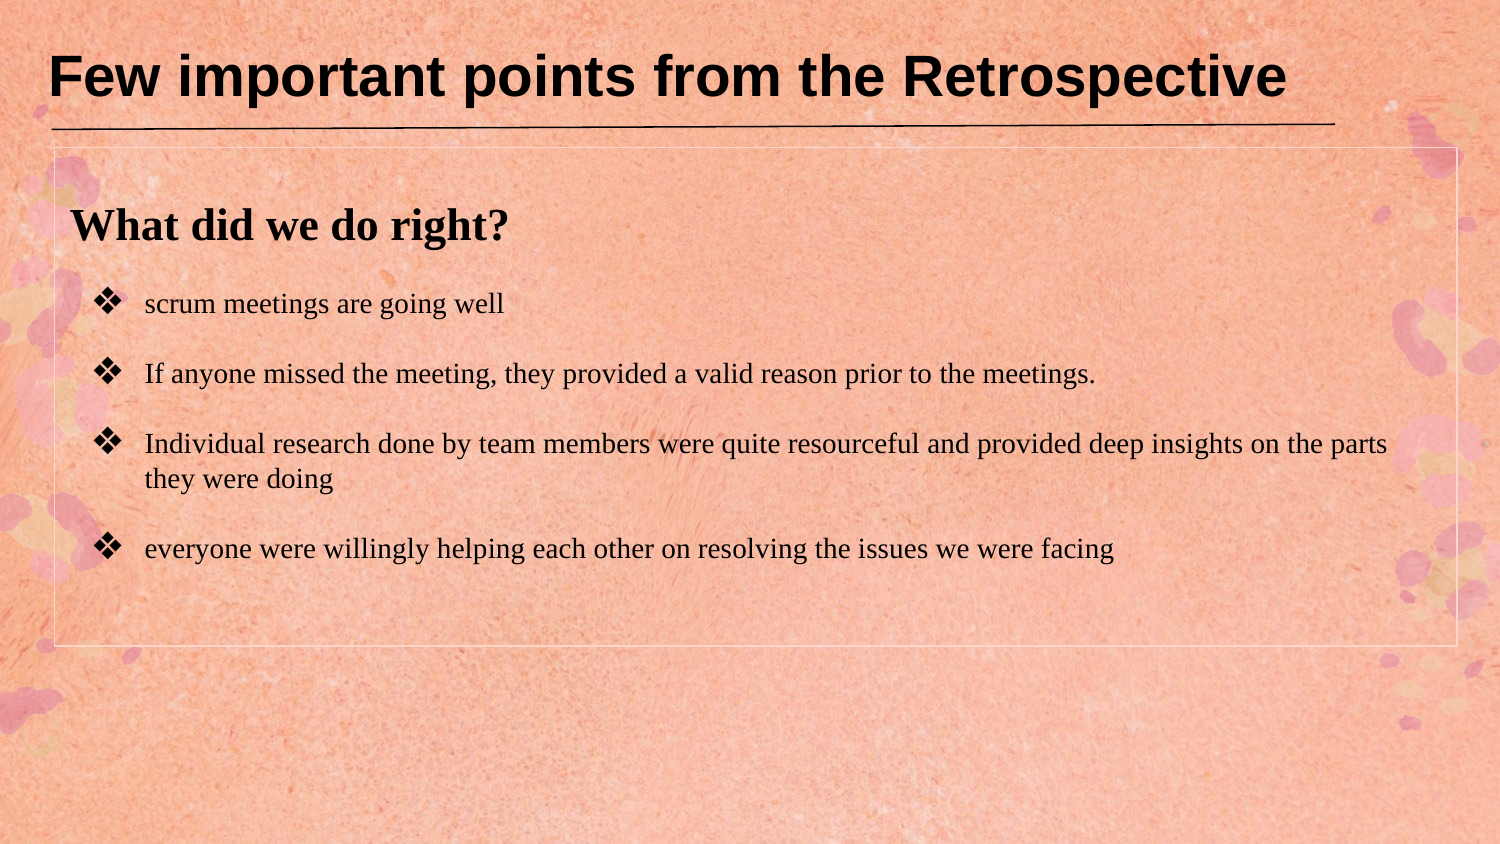

Few important points from the Retrospective

What did we do right?

scrum meetings are going well

If anyone missed the meeting, they provided a valid reason prior to the meetings.

Individual research done by team members were quite resourceful and provided deep insights on the parts they were doing

everyone were willingly helping each other on resolving the issues we were facing